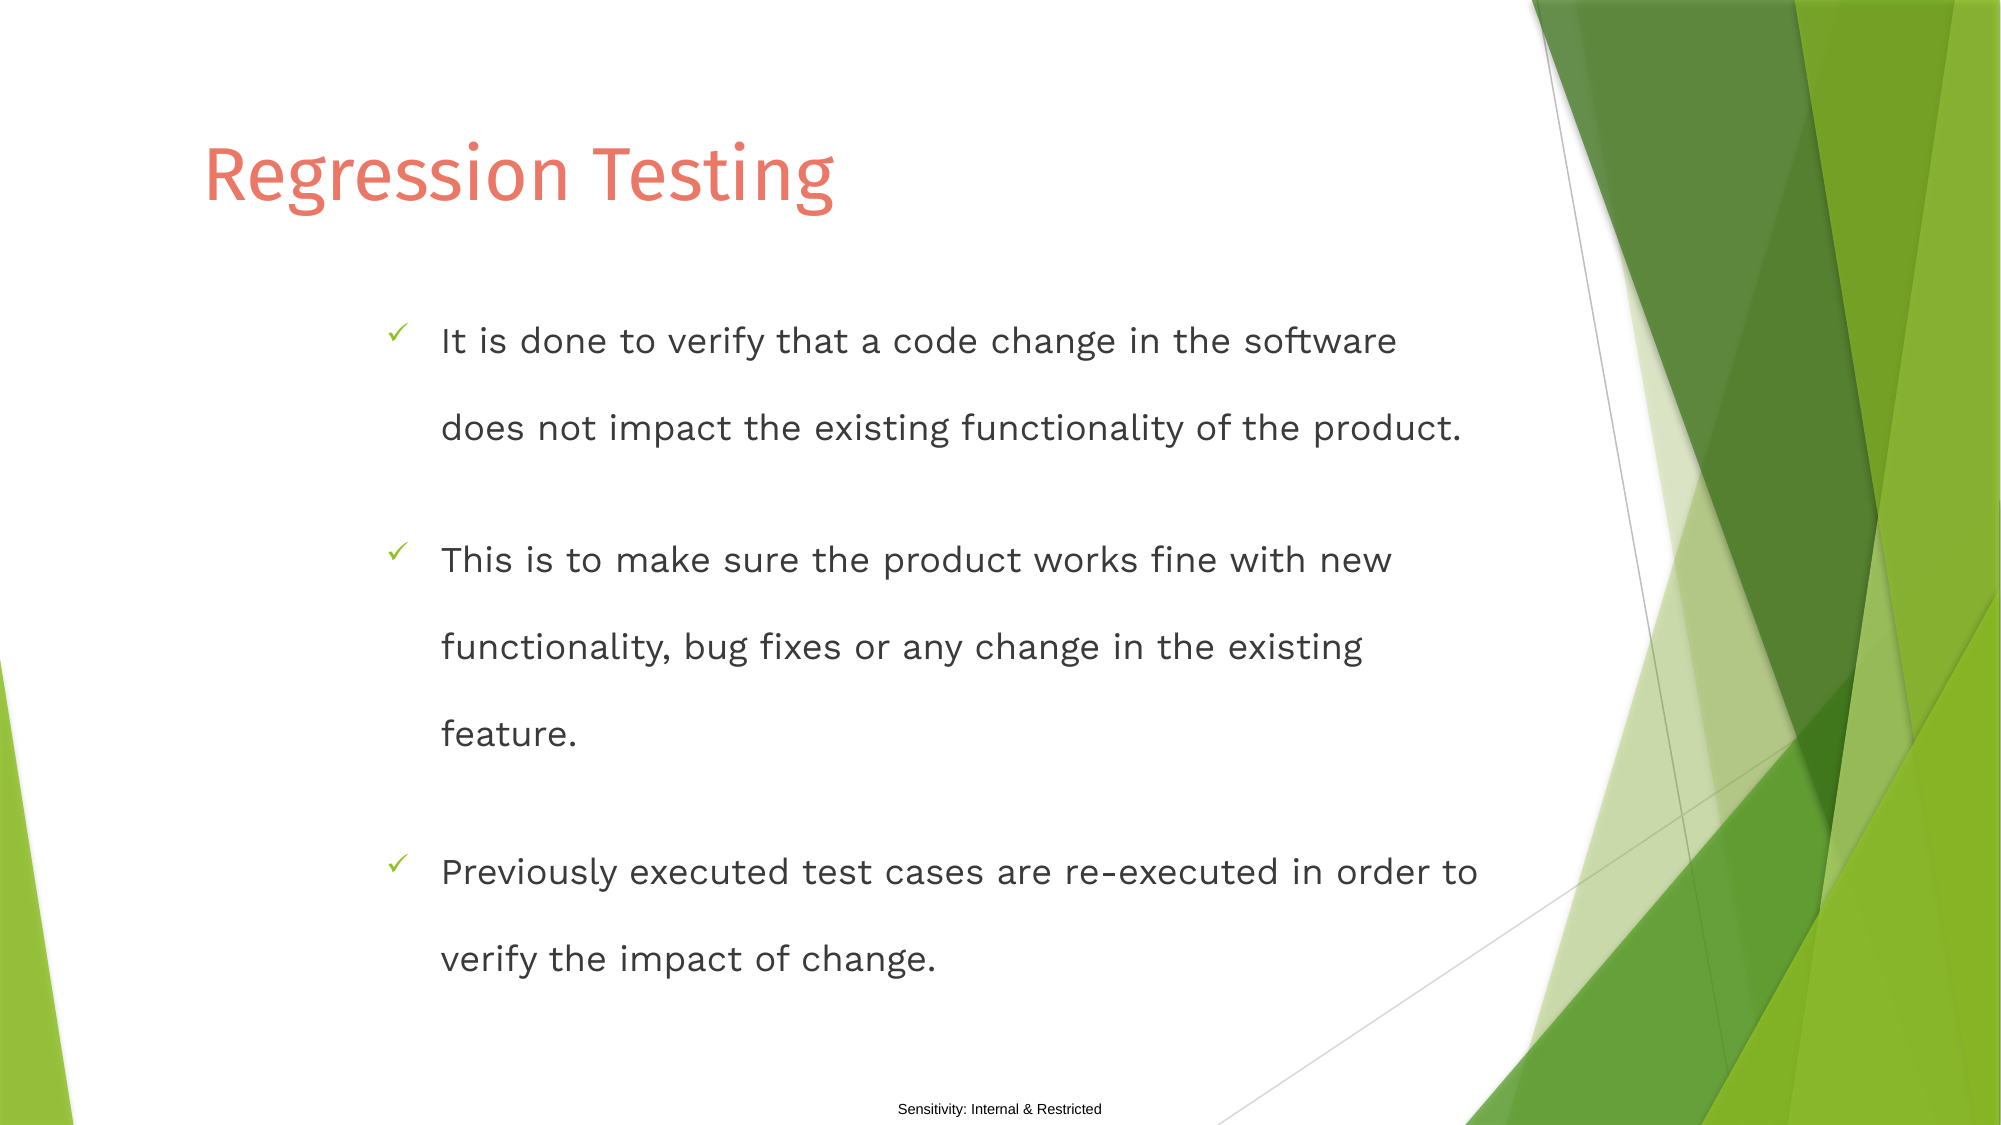

# Regression Testing
It is done to verify that a code change in the software does not impact the existing functionality of the product.

This is to make sure the product works fine with new functionality, bug fixes or any change in the existing feature.

Previously executed test cases are re-executed in order to verify the impact of change.